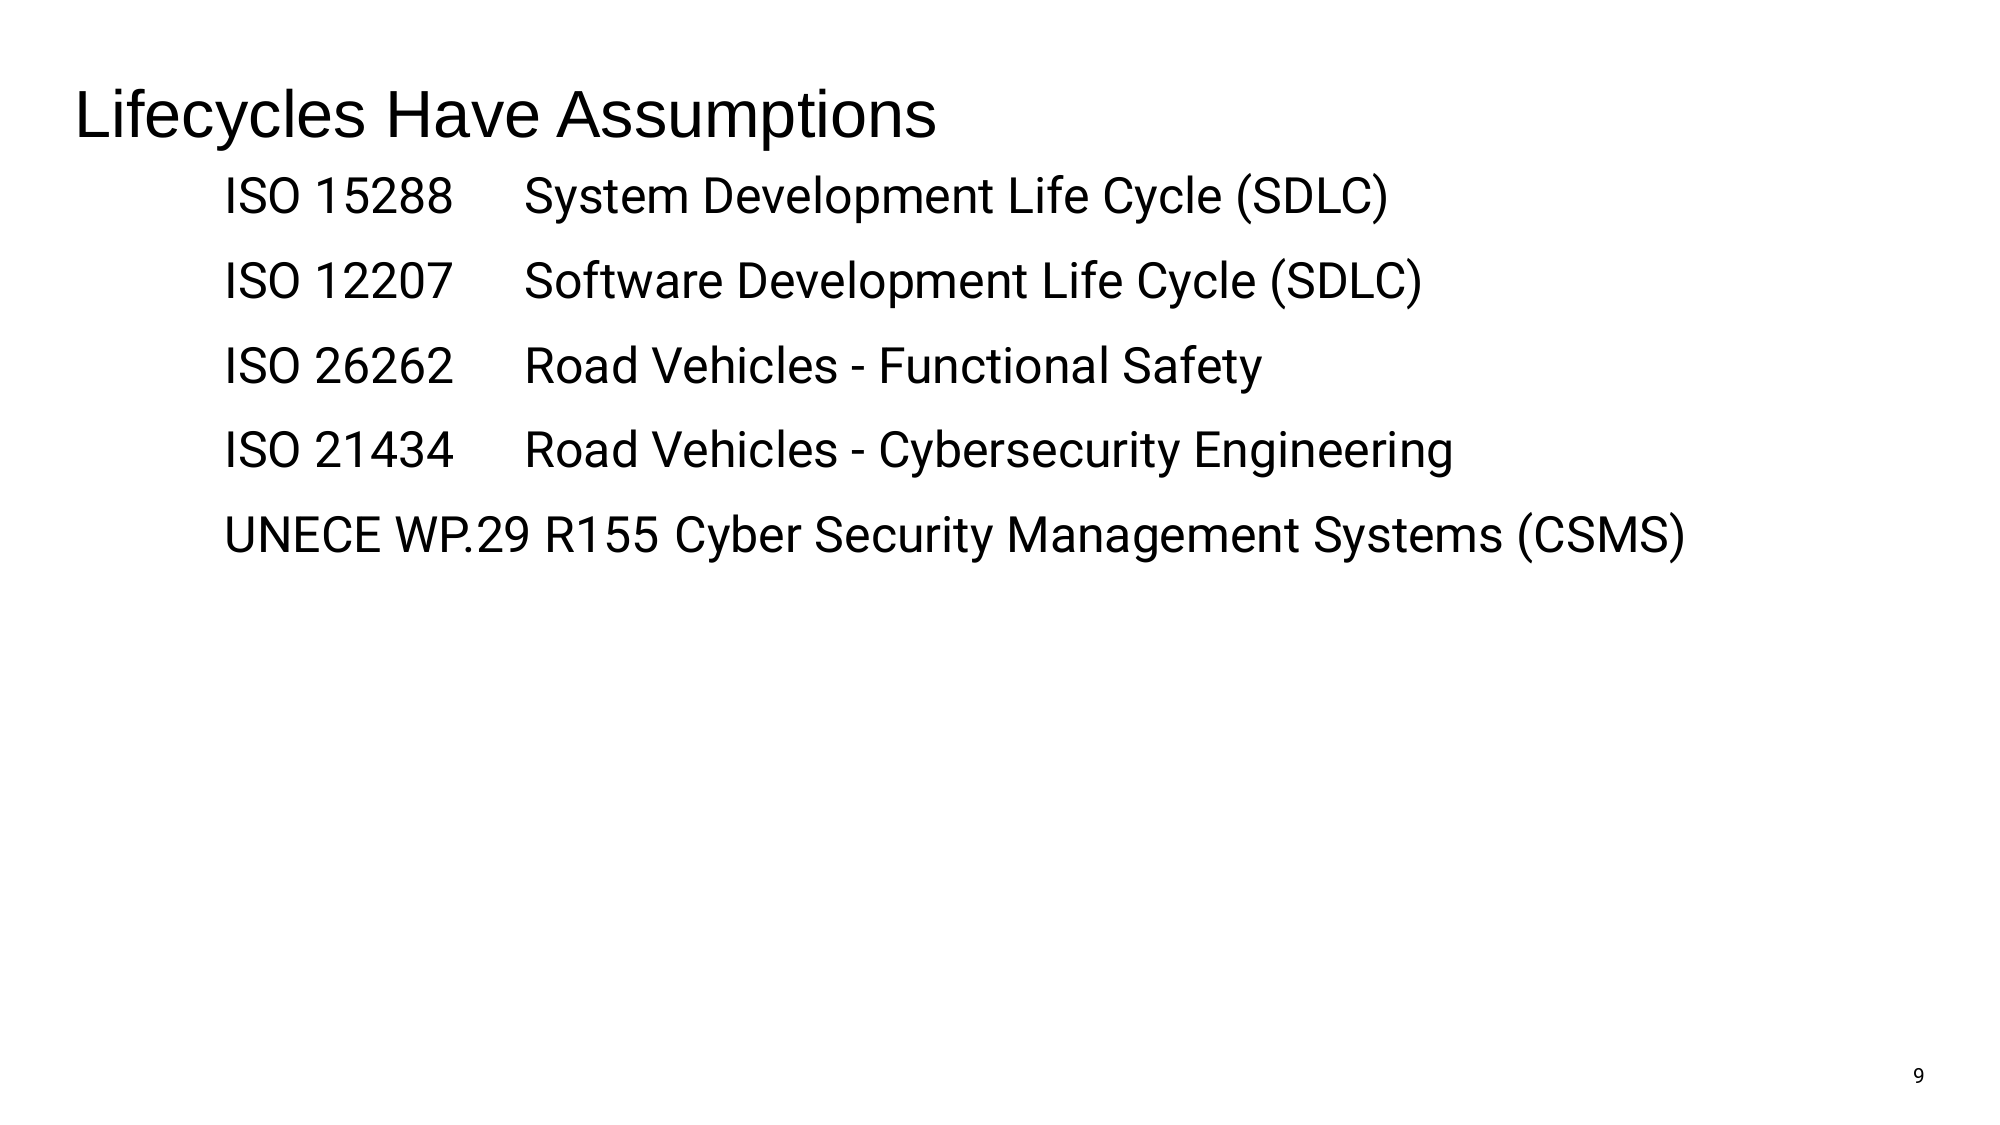

# Lifecycles Have Assumptions
	ISO 15288	System Development Life Cycle (SDLC)
	ISO 12207	Software Development Life Cycle (SDLC)
	ISO 26262	Road Vehicles - Functional Safety
	ISO 21434	Road Vehicles - Cybersecurity Engineering
	UNECE WP.29 R155	Cyber Security Management Systems (CSMS)
9